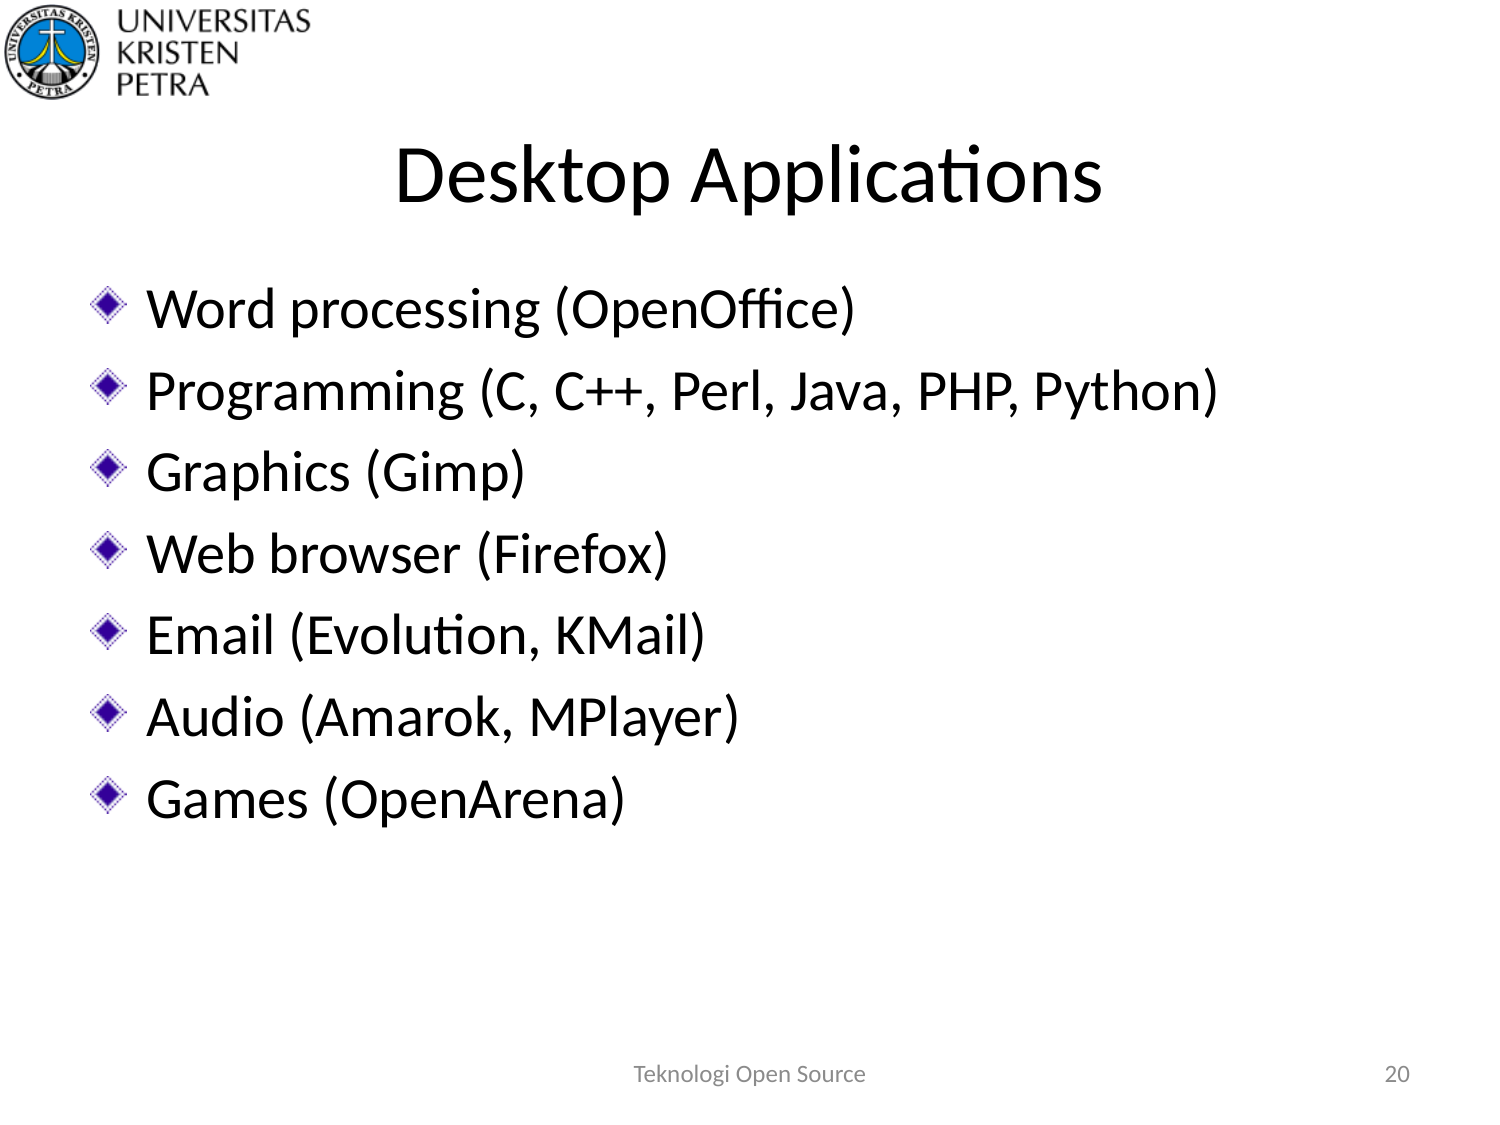

# Desktop Applications
Word processing (OpenOffice)
Programming (C, C++, Perl, Java, PHP, Python)
Graphics (Gimp)
Web browser (Firefox)
Email (Evolution, KMail)
Audio (Amarok, MPlayer)
Games (OpenArena)
Teknologi Open Source
20